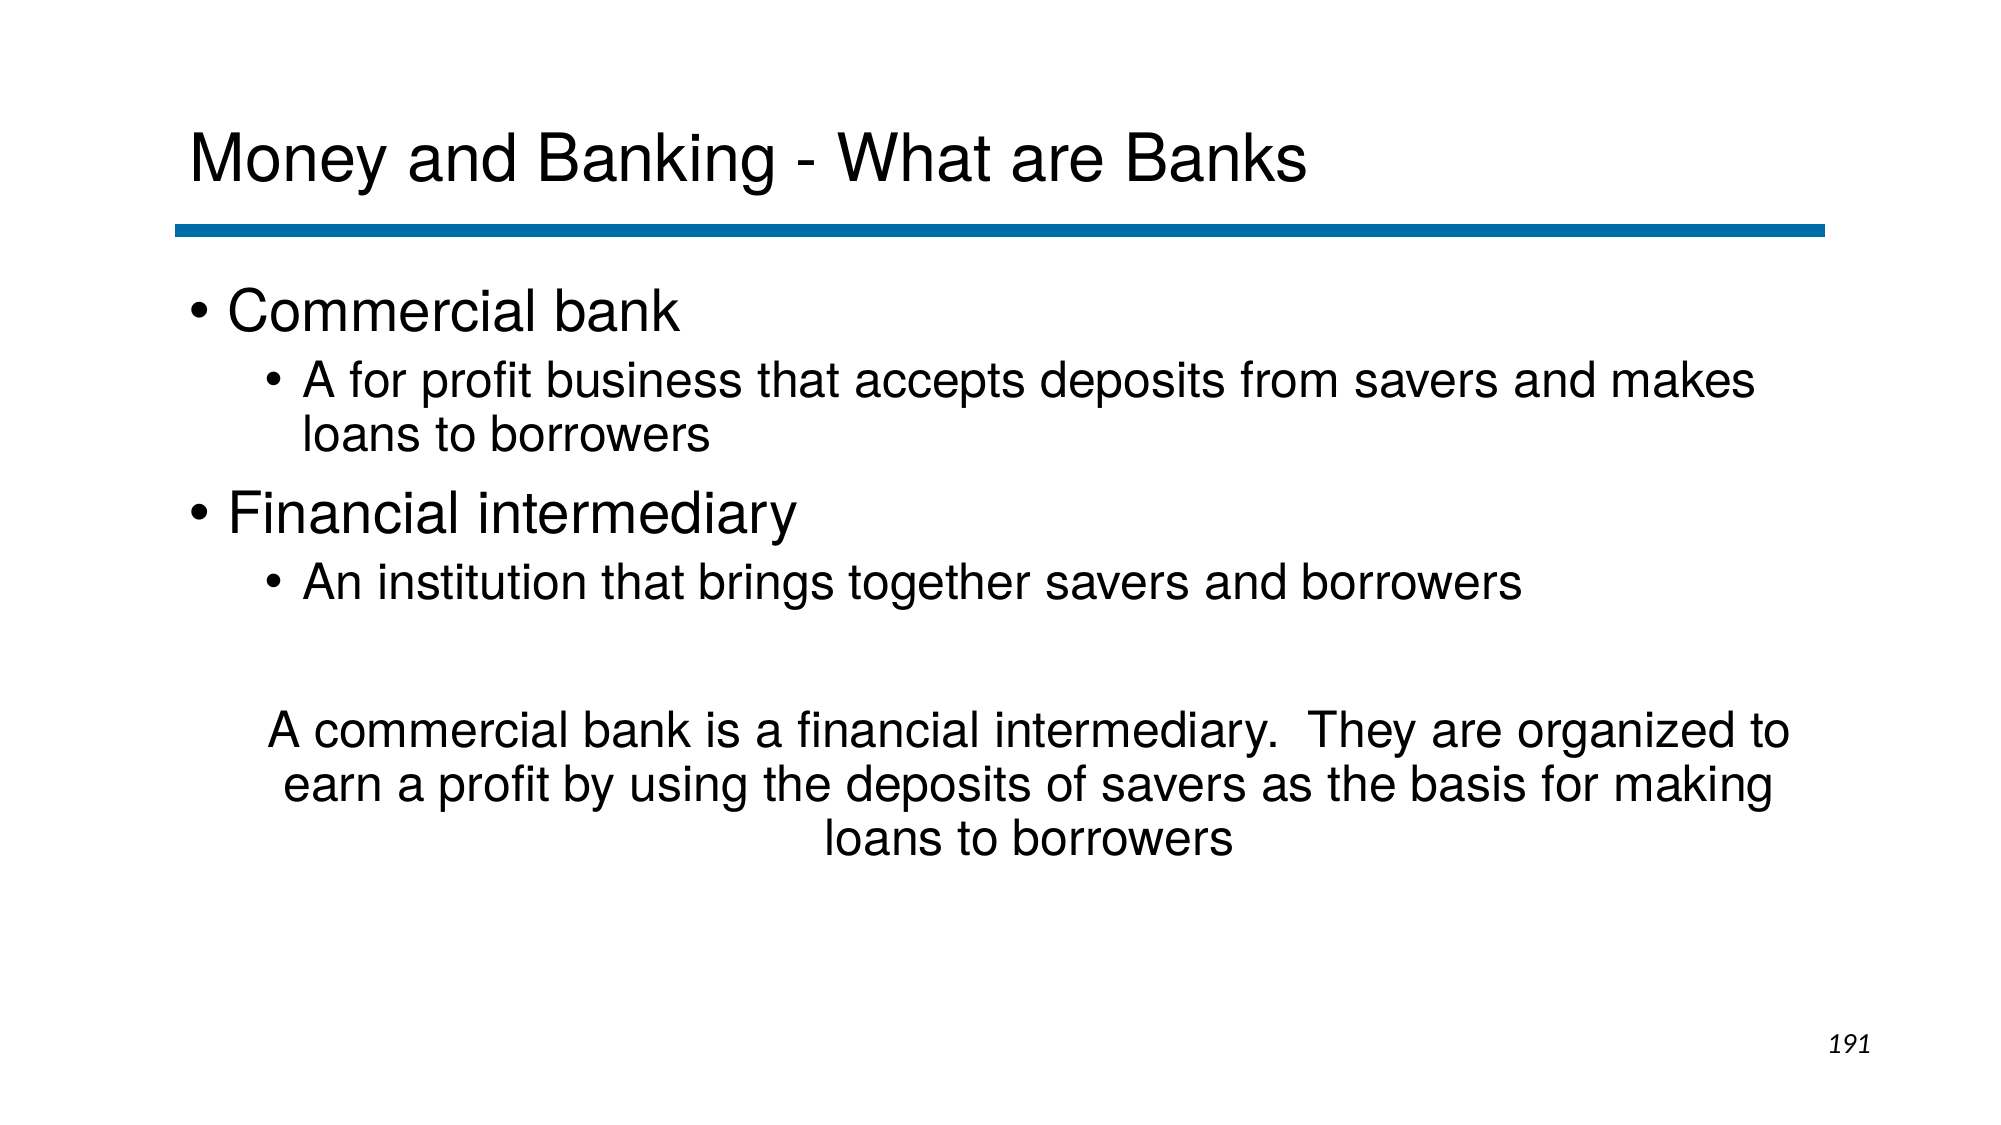

# Money and Banking - What are Banks
Commercial bank
A for profit business that accepts deposits from savers and makes loans to borrowers
Financial intermediary
An institution that brings together savers and borrowers

A commercial bank is a financial intermediary.  They are organized to earn a profit by using the deposits of savers as the basis for making loans to borrowers